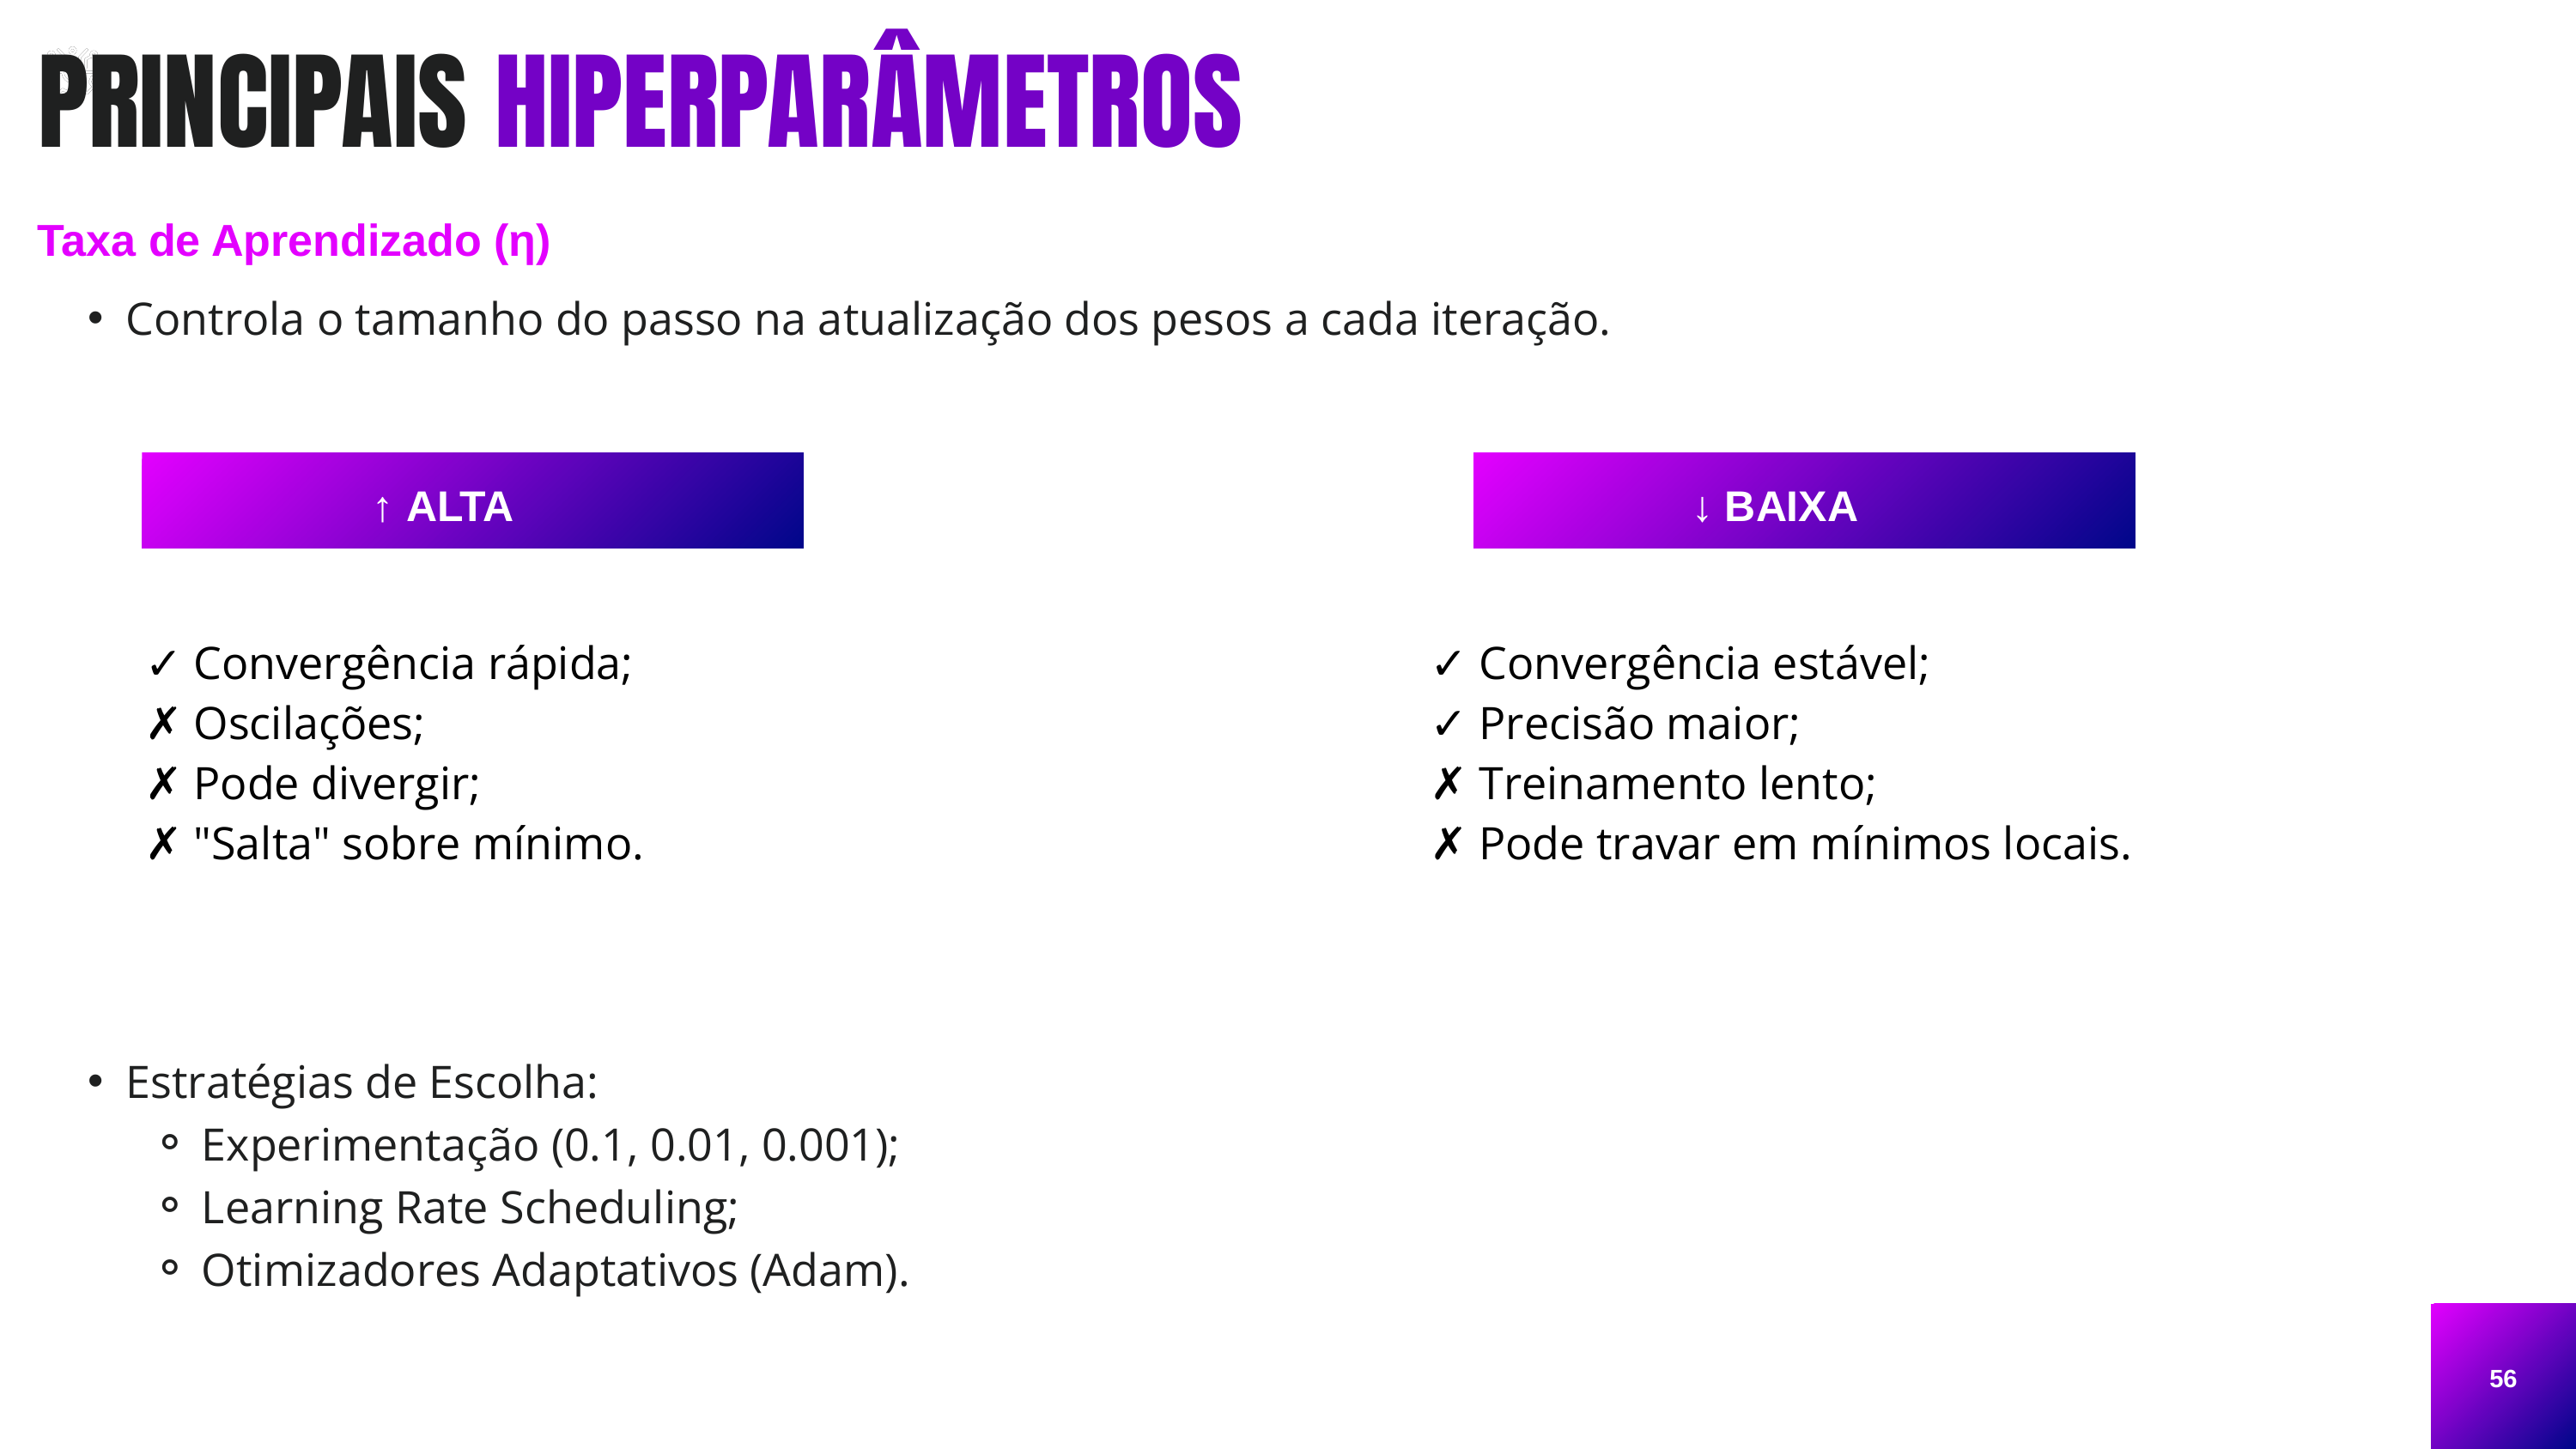

PRINCIPAIS
HIPERPARÂMETROS

Taxa de Aprendizado (η)
Controla o tamanho do passo na atualização dos pesos a cada iteração.

↑ ALTA
↓ BAIXA
✓ Convergência rápida;
✗ Oscilações;
✗ Pode divergir;
✗ "Salta" sobre mínimo.
✓ Convergência estável;
✓ Precisão maior;
✗ Treinamento lento;
✗ Pode travar em mínimos locais.
Estratégias de Escolha:
Experimentação (0.1, 0.01, 0.001);
Learning Rate Scheduling;
Otimizadores Adaptativos (Adam).

56